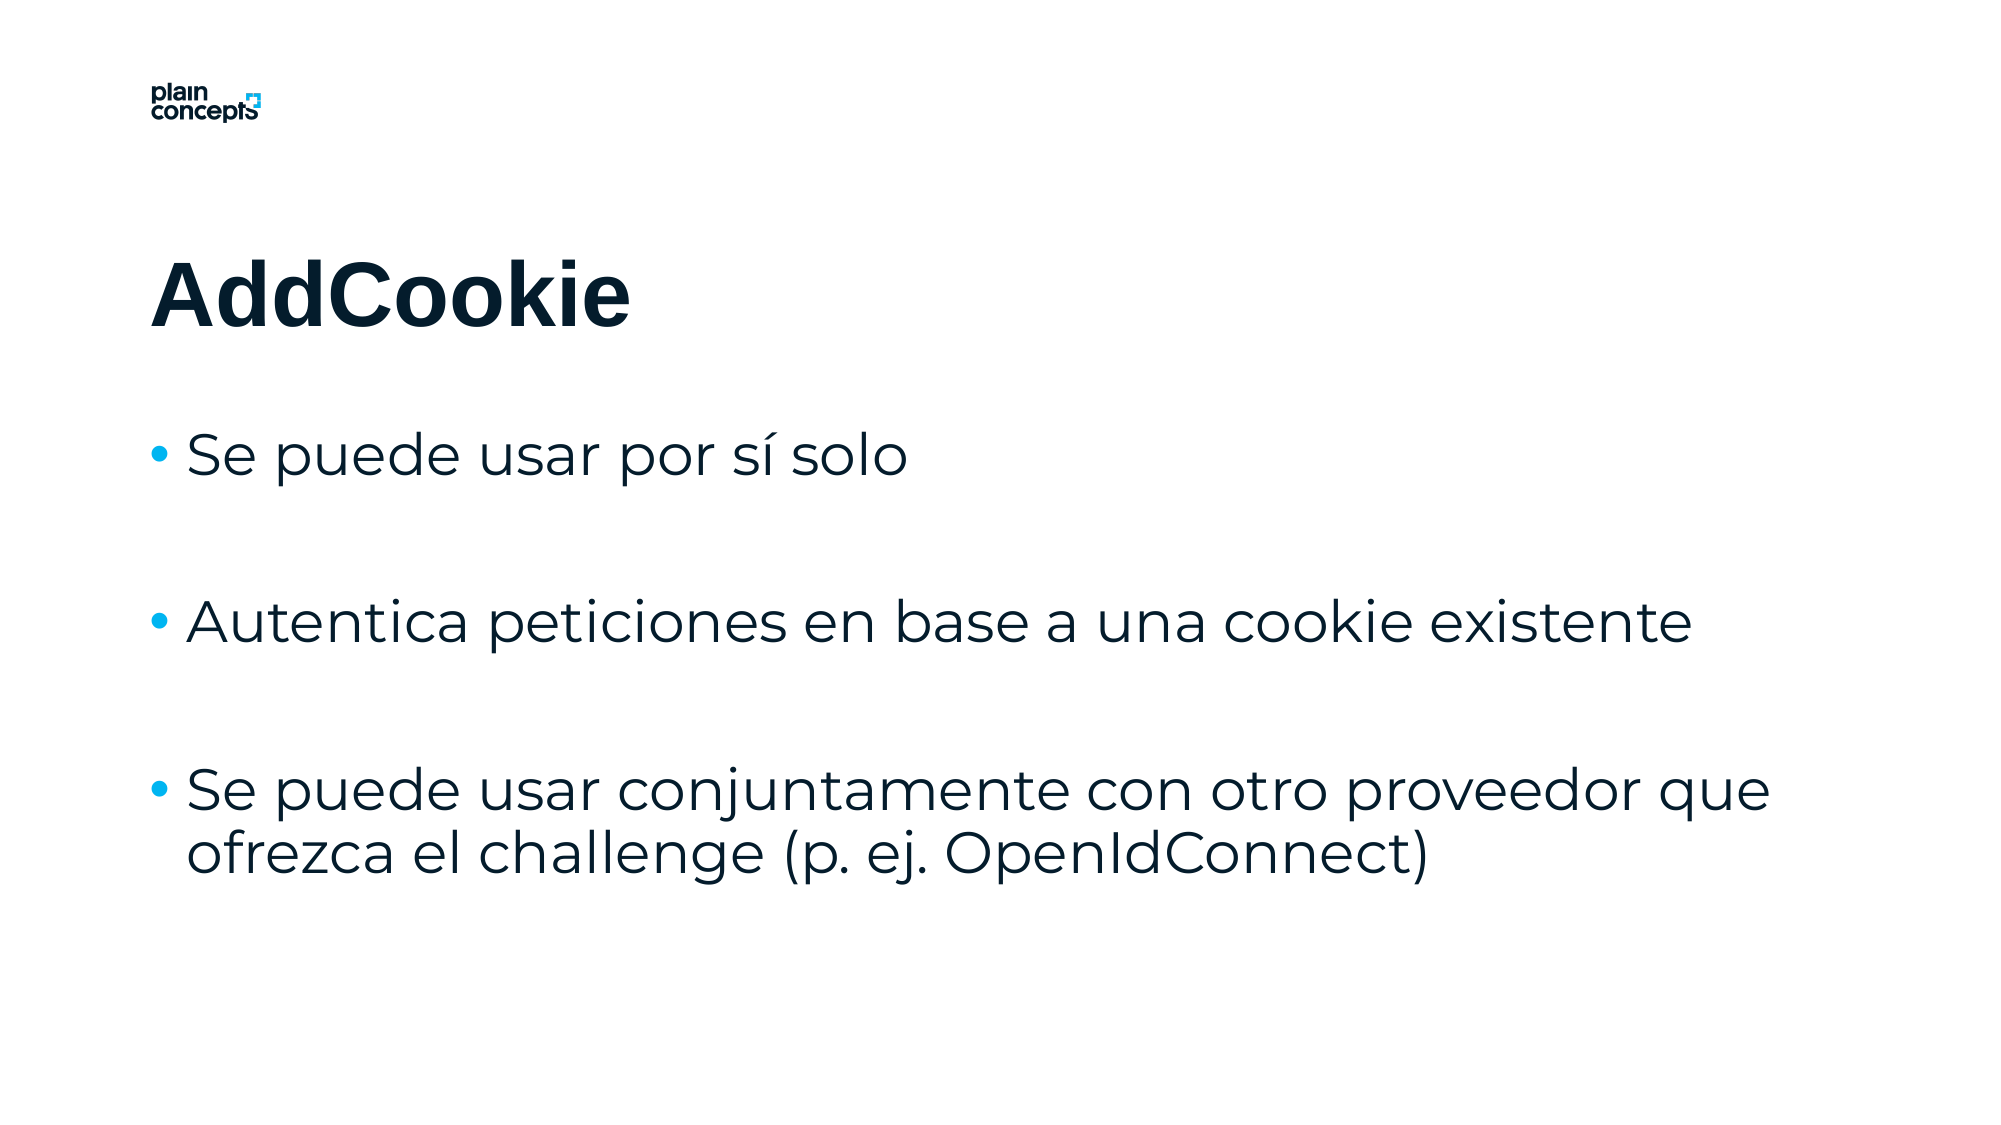

AddCookie
Se puede usar por sí solo

Autentica peticiones en base a una cookie existente

Se puede usar conjuntamente con otro proveedor que ofrezca el challenge (p. ej. OpenIdConnect)